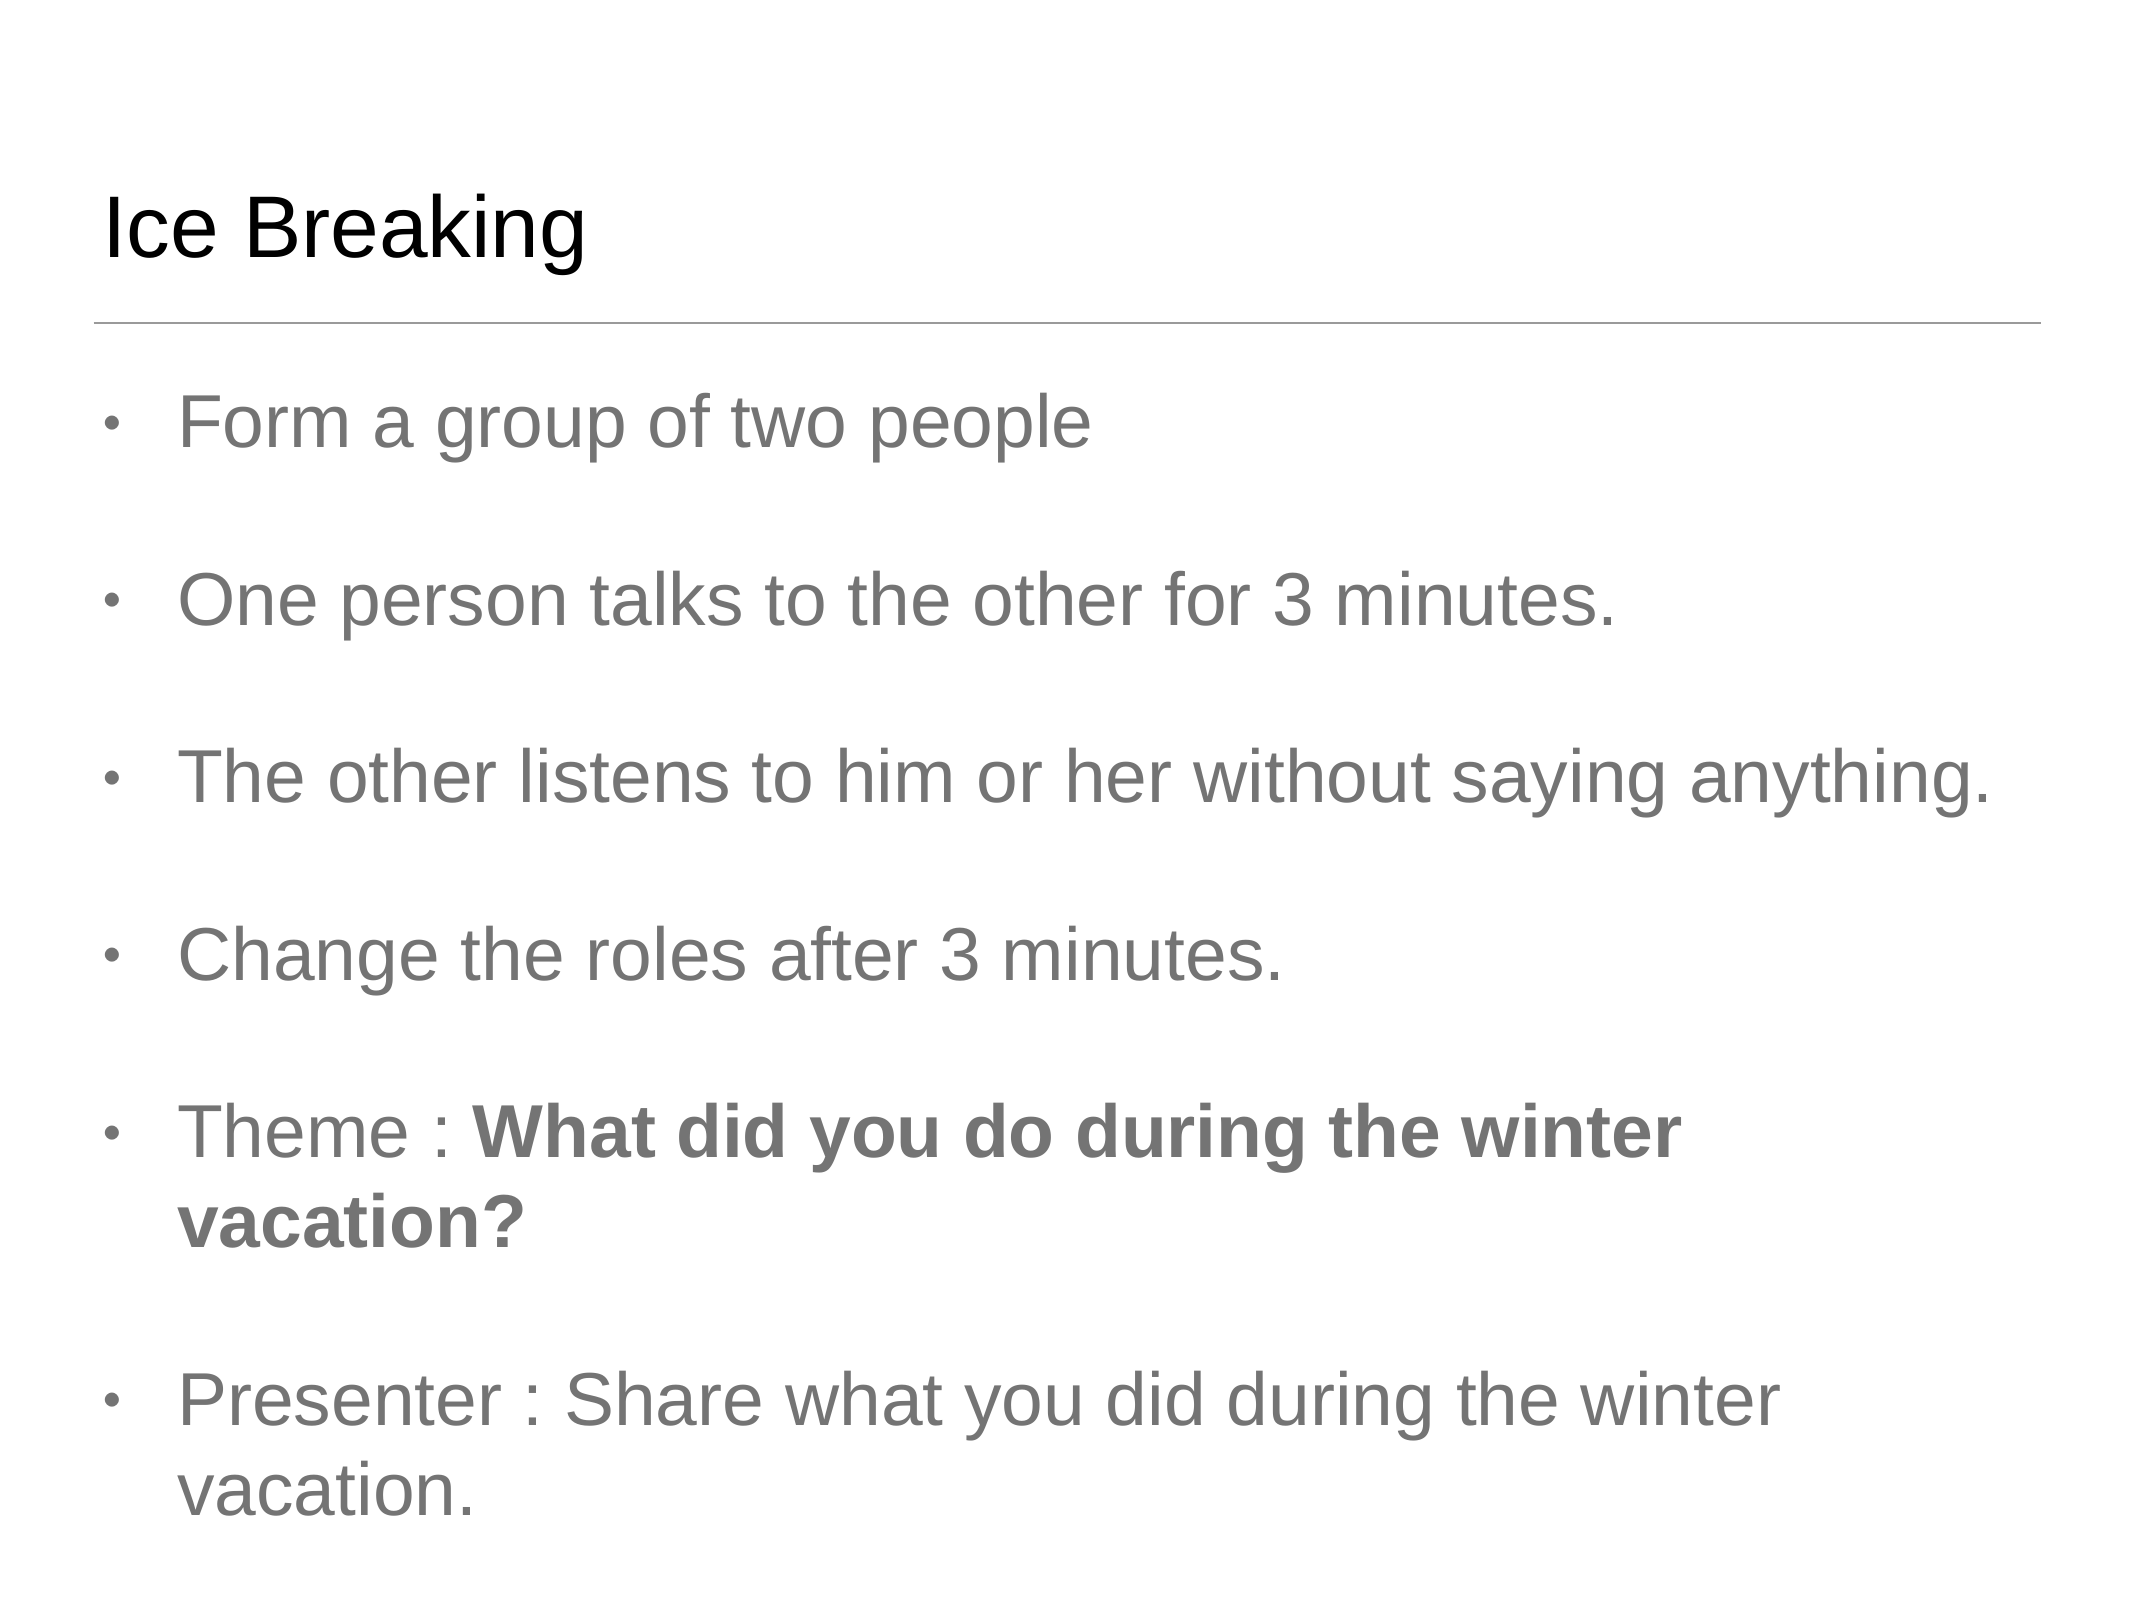

# Ice Breaking
Form a group of two people
One person talks to the other for 3 minutes.
The other listens to him or her without saying anything.
Change the roles after 3 minutes.
Theme : What did you do during the winter vacation?
Presenter : Share what you did during the winter vacation.